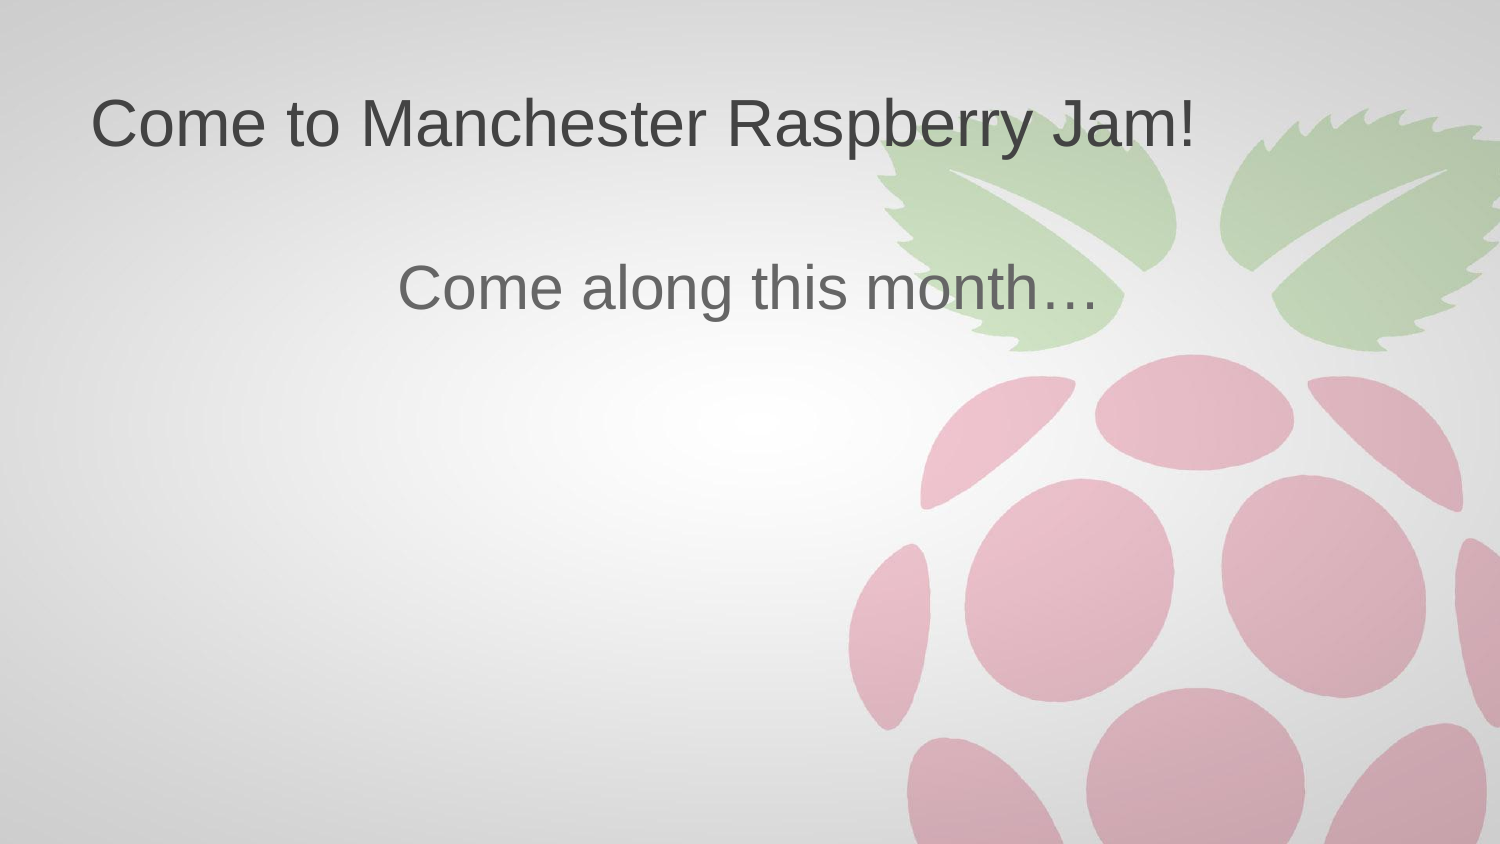

# Come to Manchester Raspberry Jam!
Come along this month…